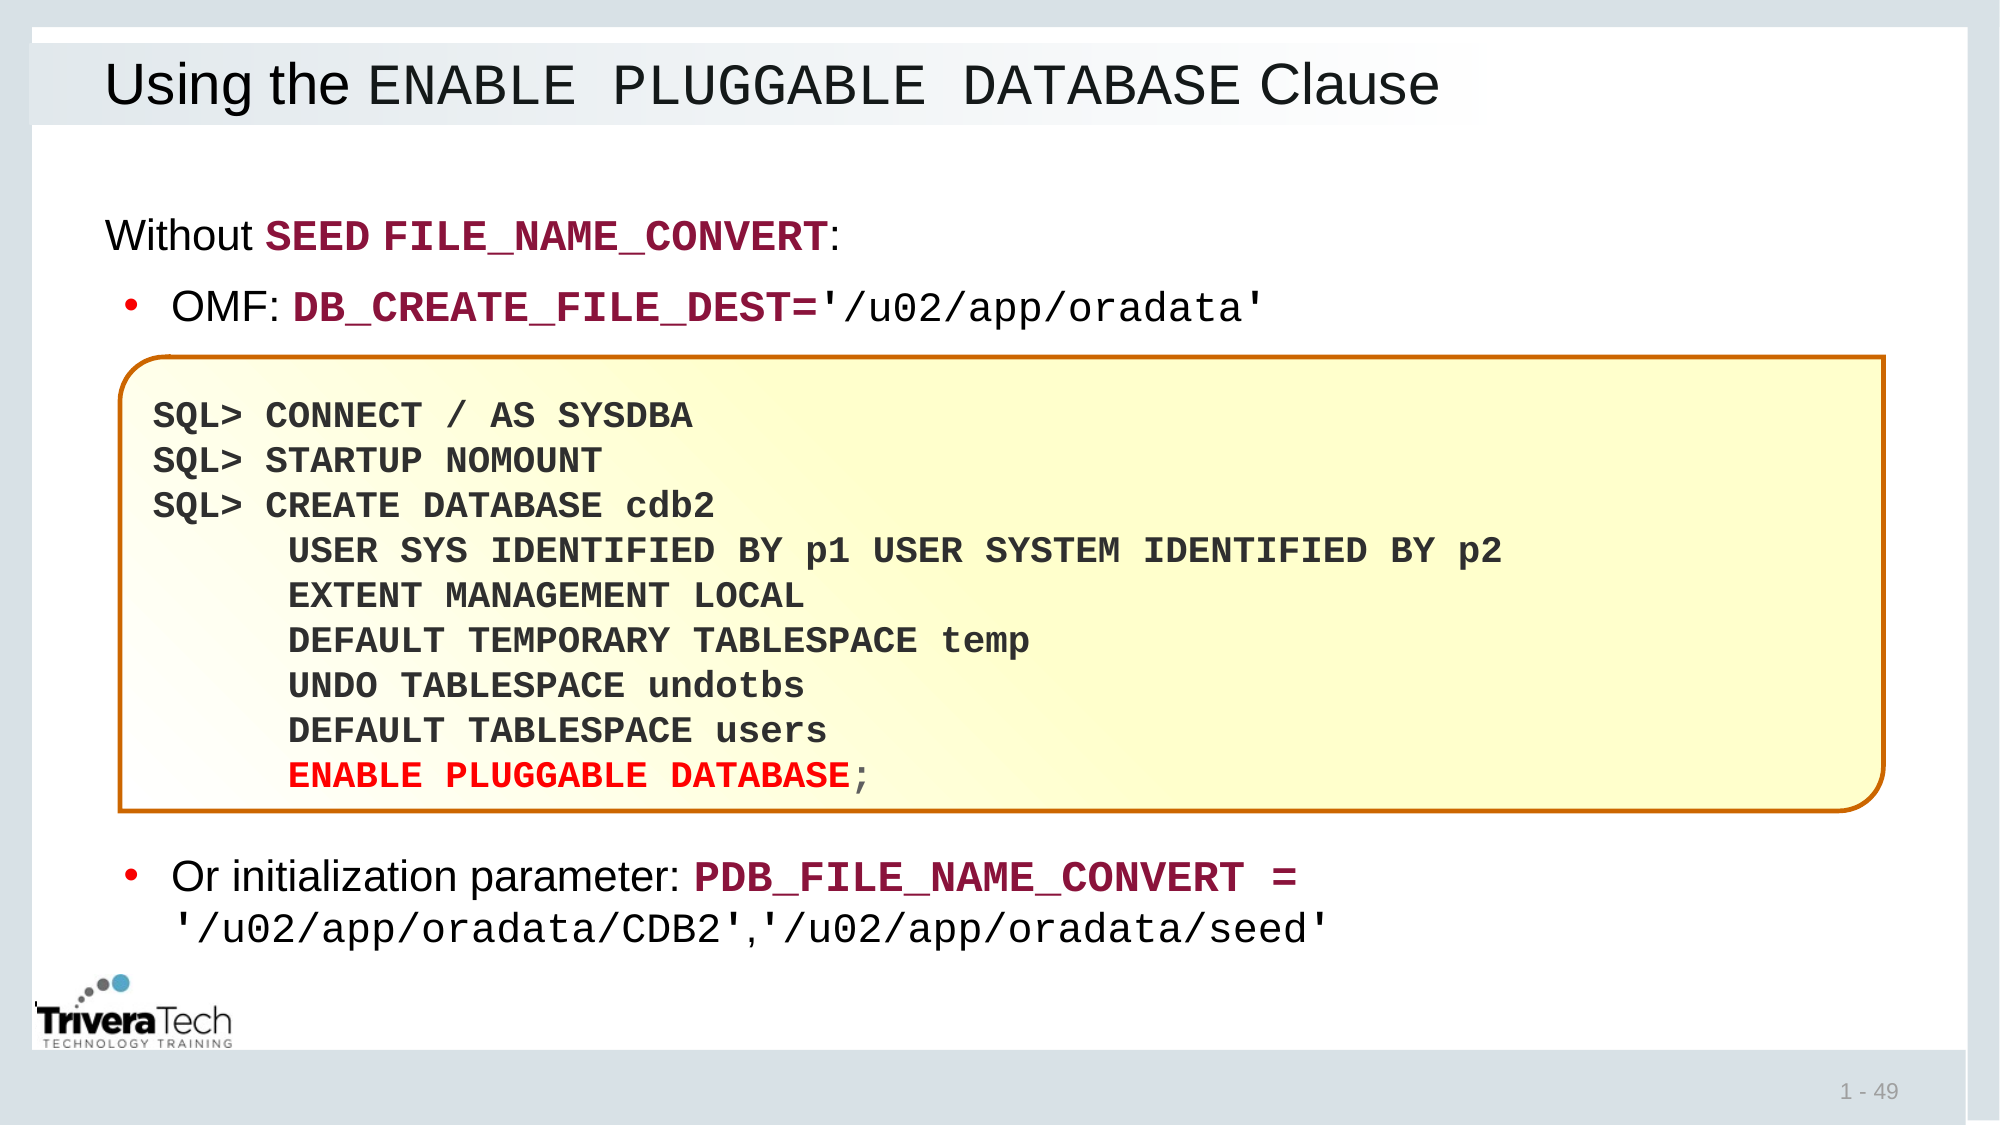

# Using the ENABLE PLUGGABLE DATABASE Clause
Without SEED FILE_NAME_CONVERT:
OMF: DB_CREATE_FILE_DEST='/u02/app/oradata'

Or initialization parameter: PDB_FILE_NAME_CONVERT =
'/u02/app/oradata/CDB2','/u02/app/oradata/seed'
SQL> CONNECT / AS SYSDBA
SQL> STARTUP NOMOUNT
SQL> CREATE DATABASE cdb2
      USER SYS IDENTIFIED BY p1 USER SYSTEM IDENTIFIED BY p2
      EXTENT MANAGEMENT LOCAL
      DEFAULT TEMPORARY TABLESPACE temp
      UNDO TABLESPACE undotbs
      DEFAULT TABLESPACE users
      ENABLE PLUGGABLE DATABASE;